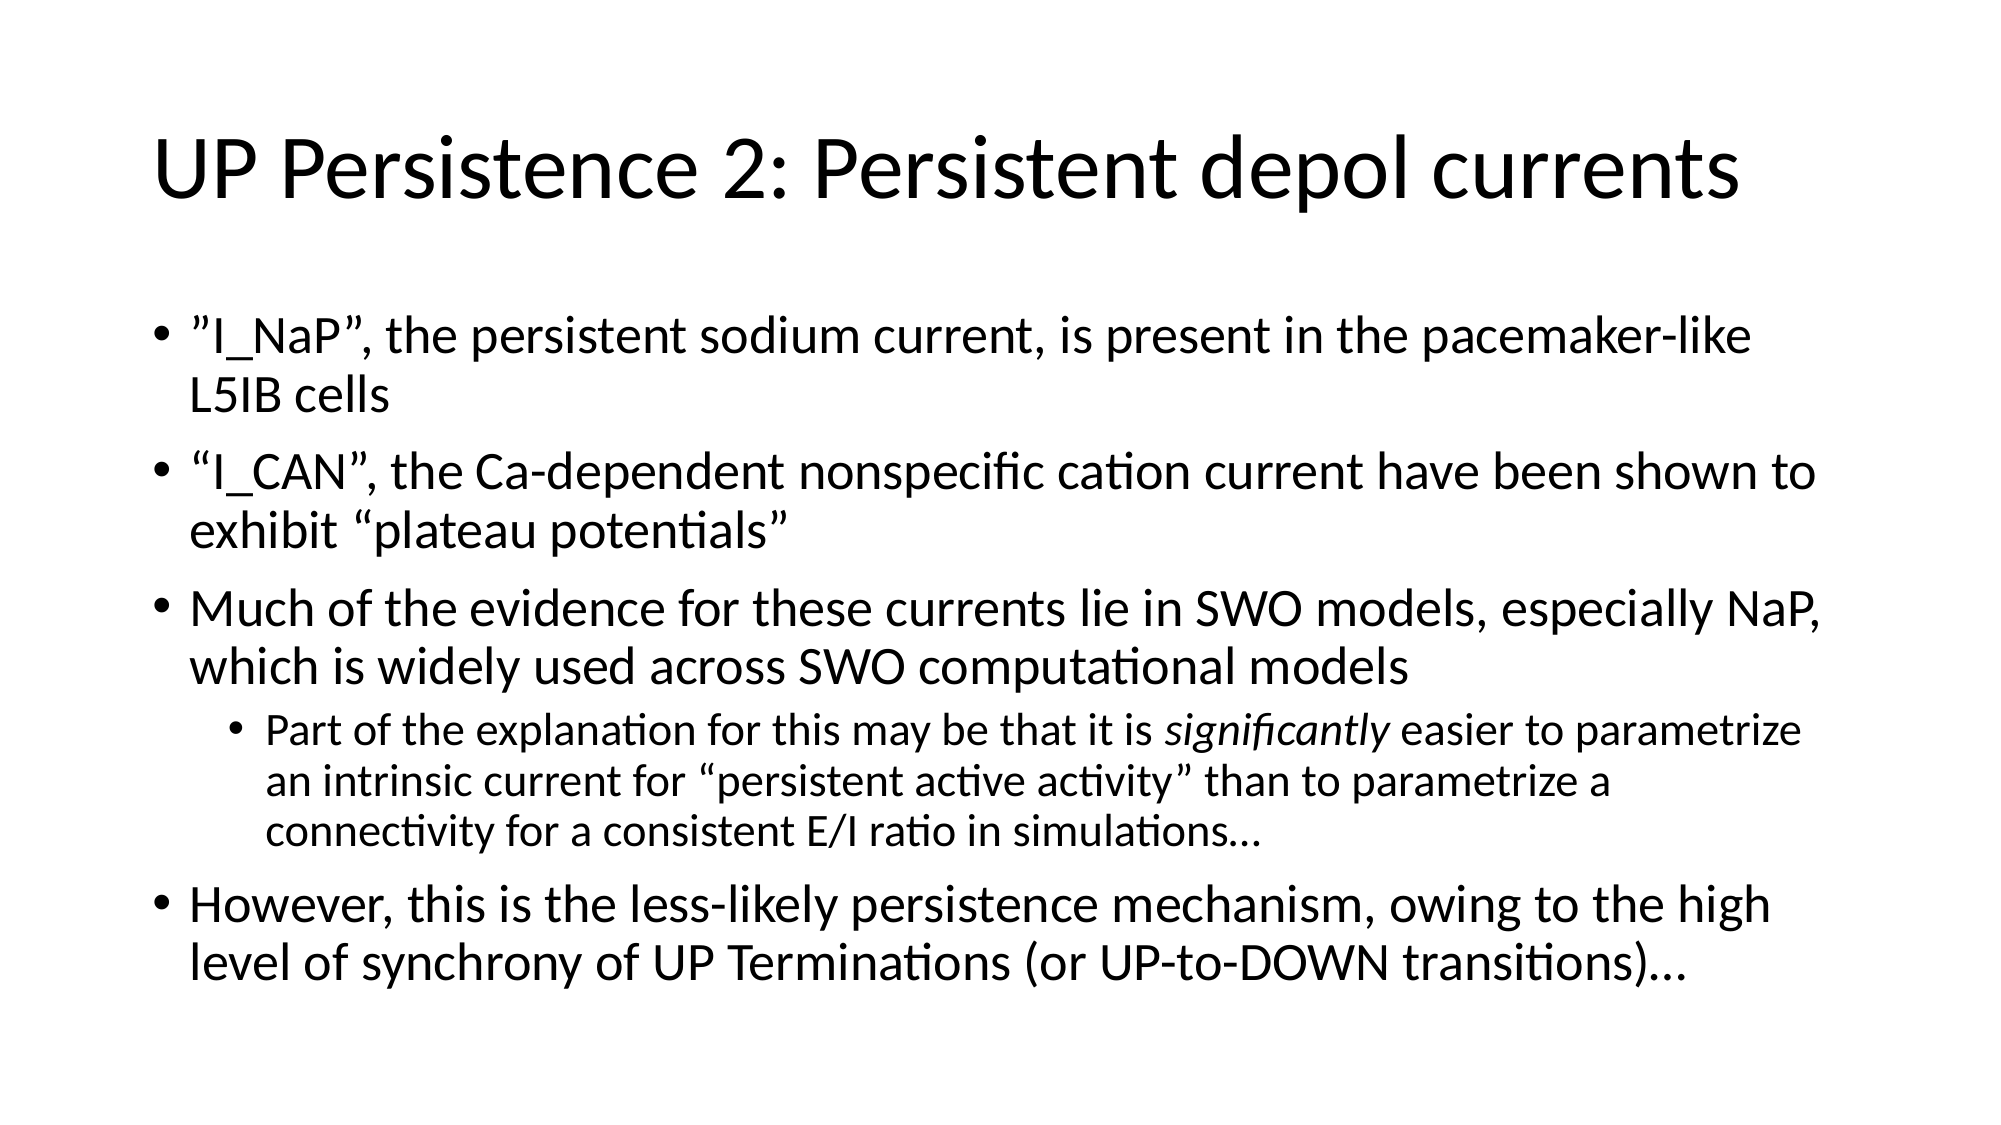

# UP Persistence 2: Persistent depol currents

”I_NaP”, the persistent sodium current, is present in the pacemaker-like L5IB cells
“I_CAN”, the Ca-dependent nonspecific cation current have been shown to exhibit “plateau potentials”
Much of the evidence for these currents lie in SWO models, especially NaP, which is widely used across SWO computational models
Part of the explanation for this may be that it is significantly easier to parametrize an intrinsic current for “persistent active activity” than to parametrize a connectivity for a consistent E/I ratio in simulations…
However, this is the less-likely persistence mechanism, owing to the high level of synchrony of UP Terminations (or UP-to-DOWN transitions)…